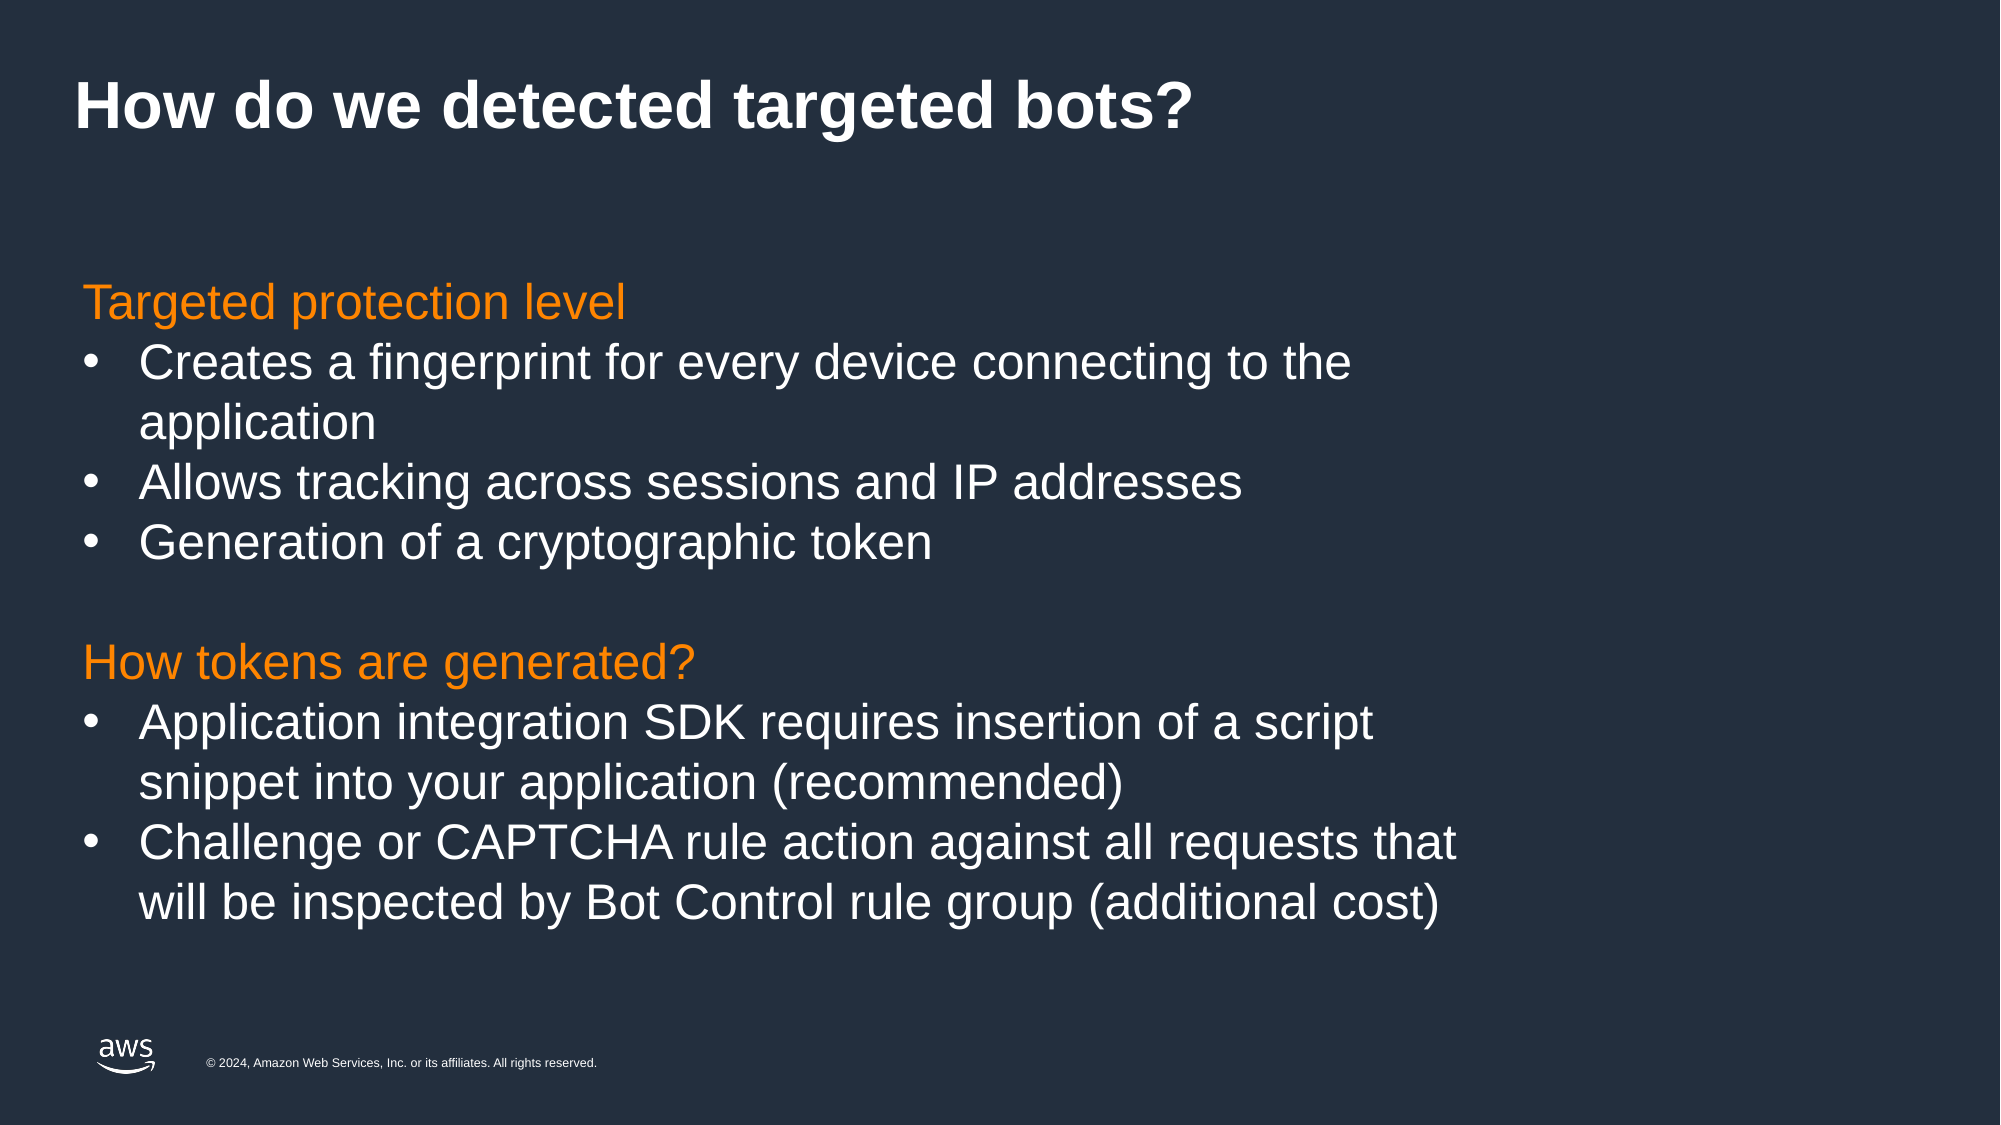

# How do we detected targeted bots?
Targeted protection level
Creates a fingerprint for every device connecting to the application
Allows tracking across sessions and IP addresses
Generation of a cryptographic token

How tokens are generated?
Application integration SDK requires insertion of a script snippet into your application (recommended)
Challenge or CAPTCHA rule action against all requests that will be inspected by Bot Control rule group (additional cost)